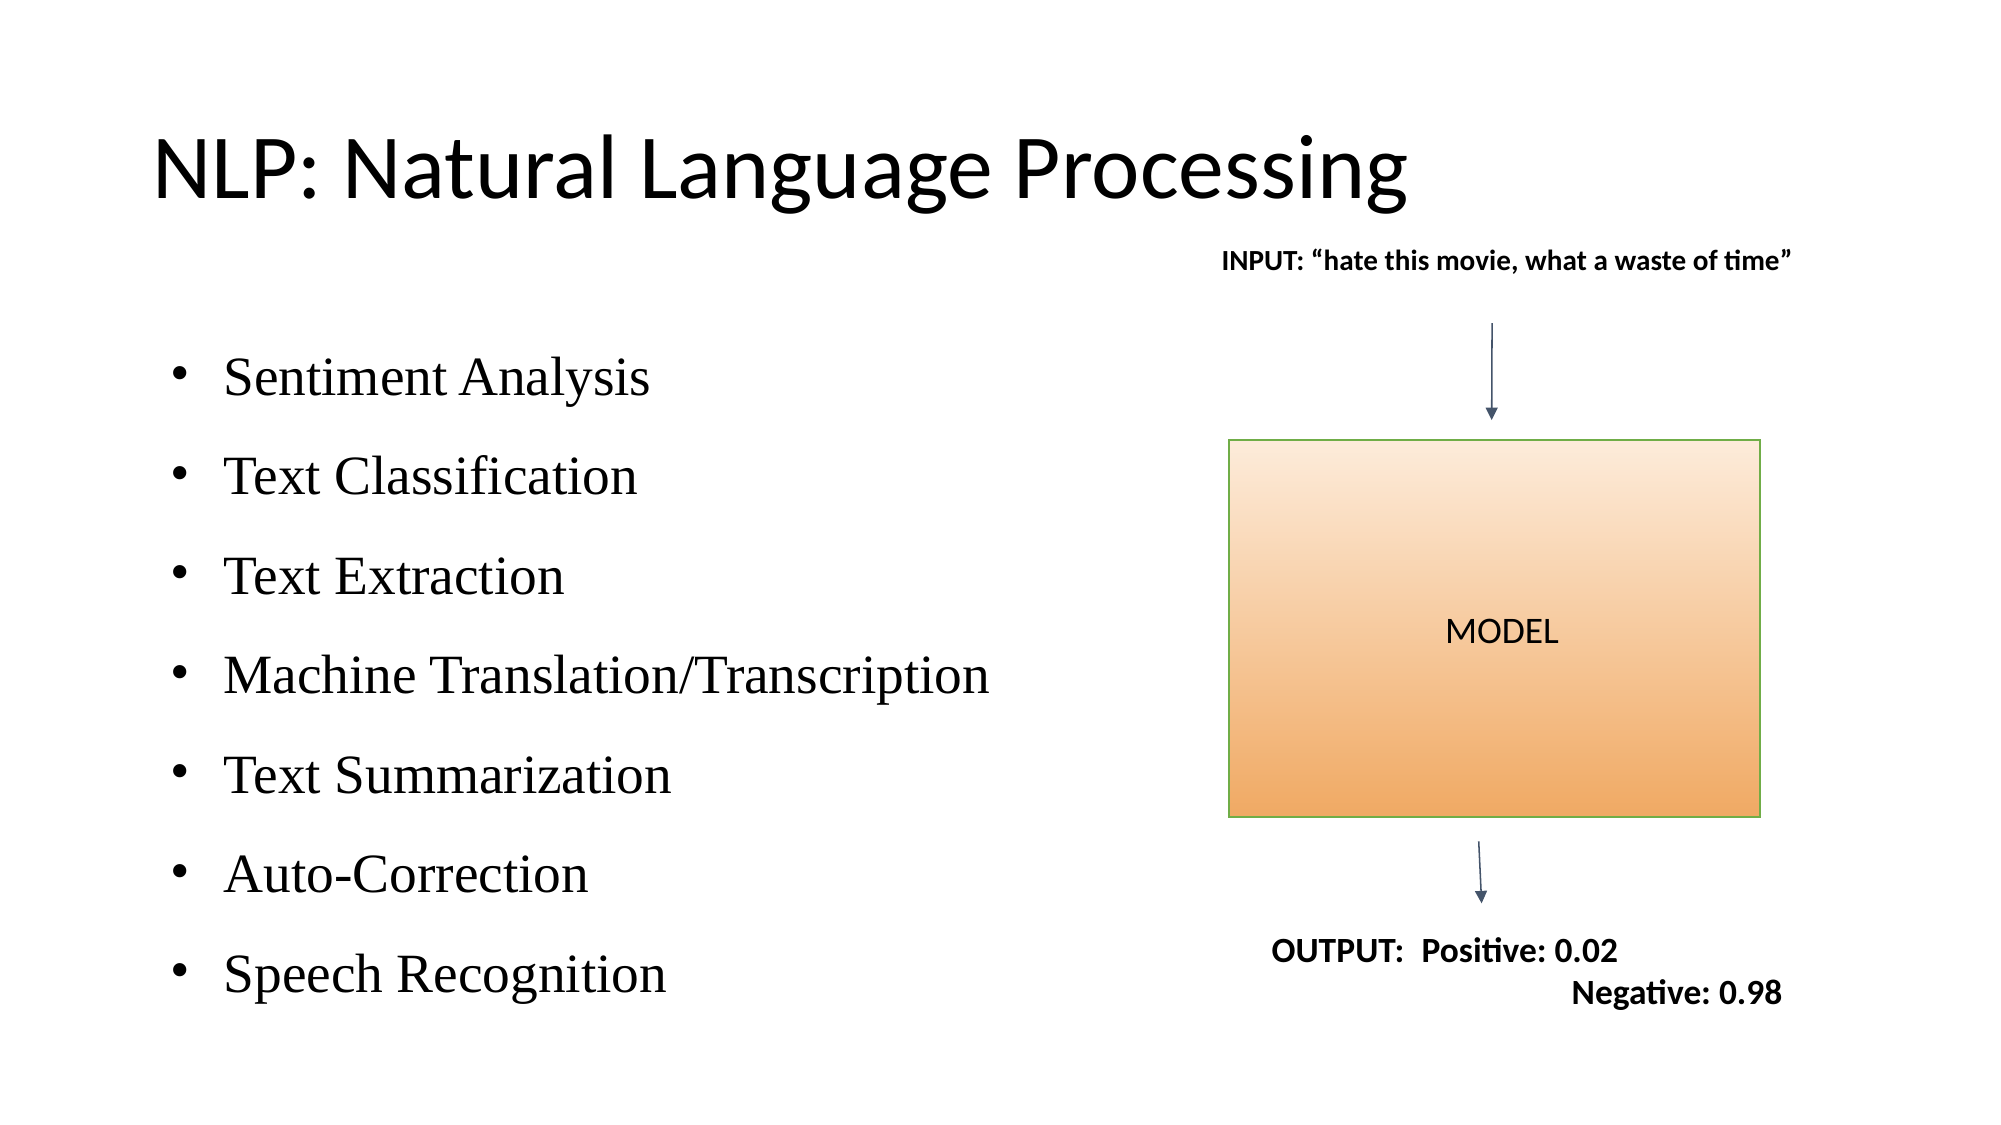

# NLP: Natural Language Processing
INPUT: “hate this movie, what a waste of time”
Sentiment Analysis
Text Classification
Text Extraction
Machine Translation/Transcription
Text Summarization
Auto-Correction
Speech Recognition
      MODEL
OUTPUT: 	Positive: 0.02
	    	Negative: 0.98